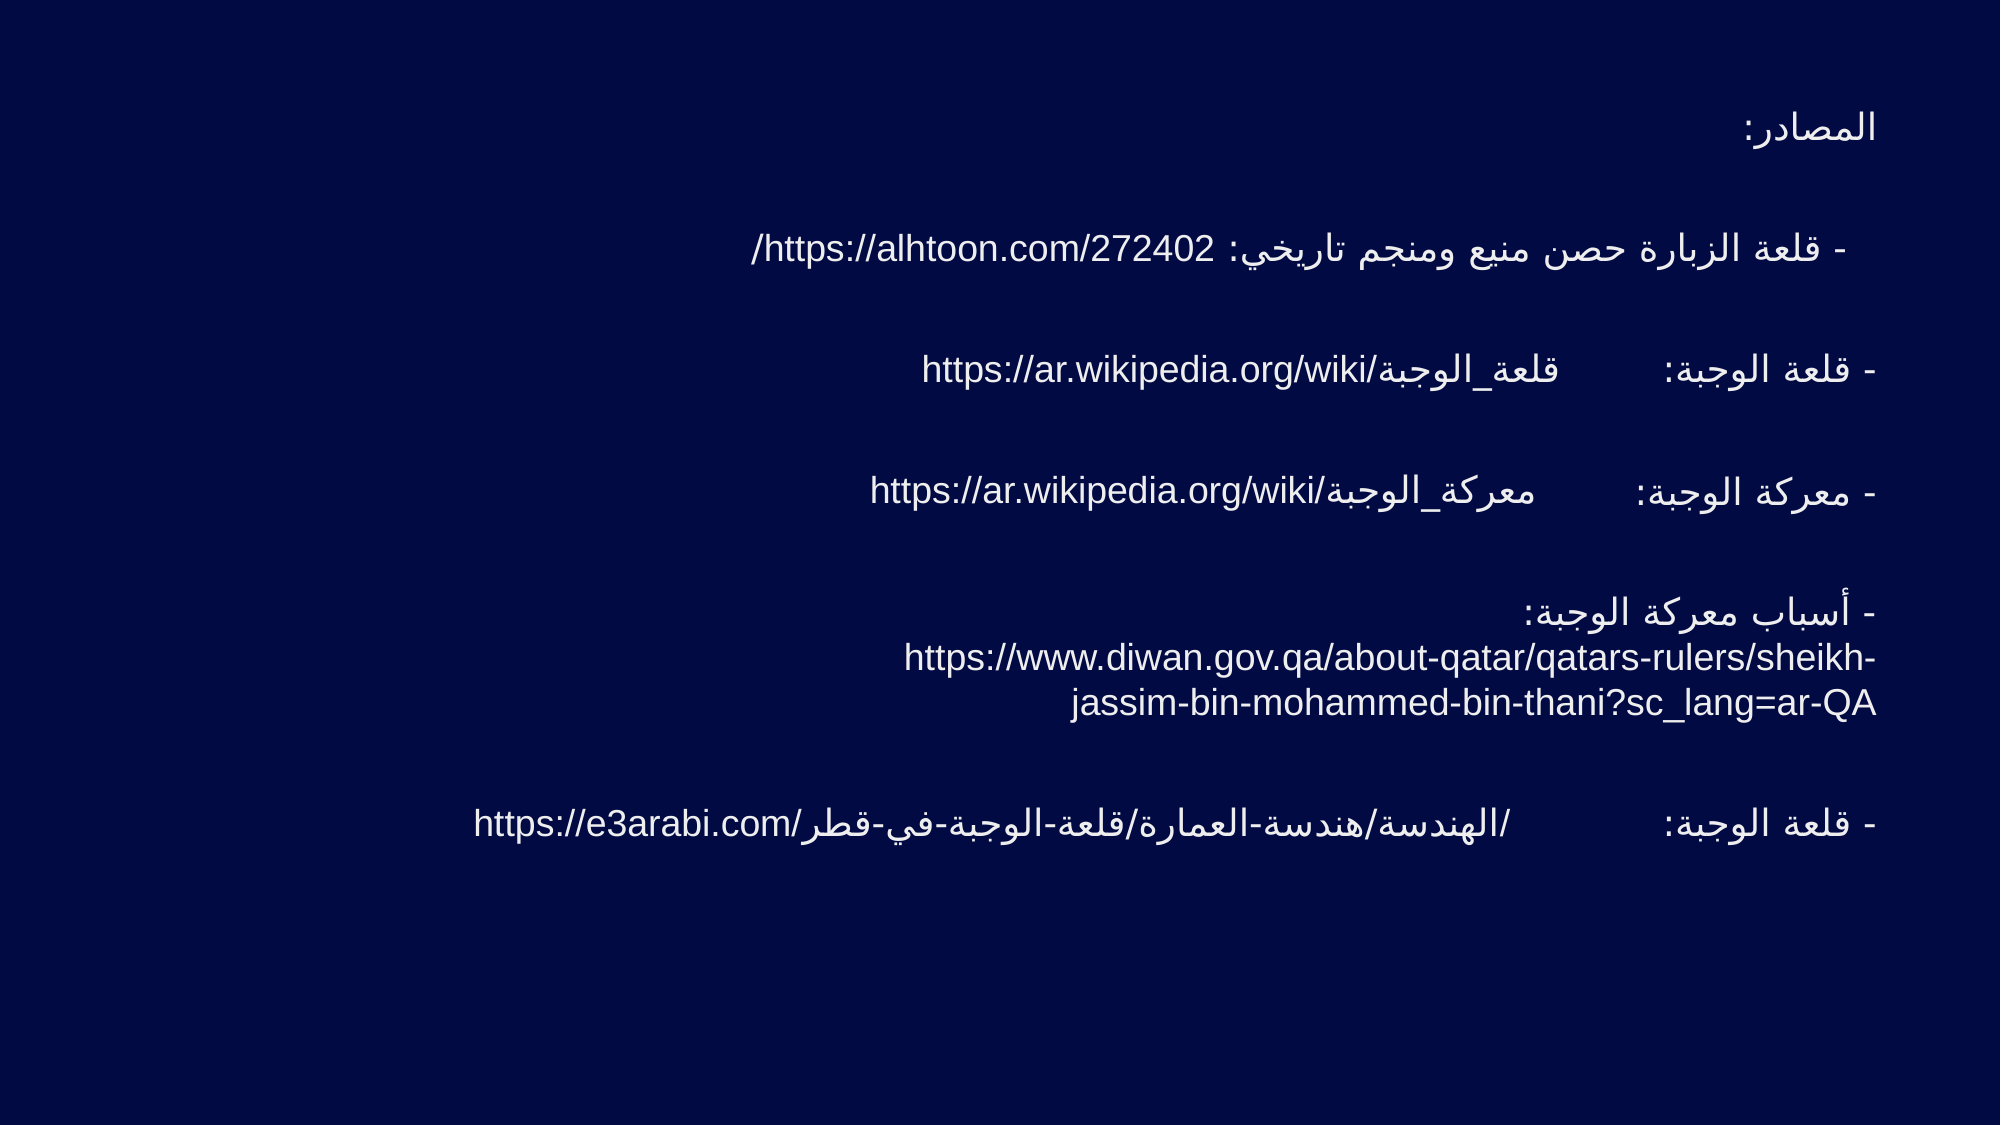

المصادر:
- قلعة الزبارة حصن منيع ومنجم تاريخي: https://alhtoon.com/272402/
- قلعة الوجبة:
- قلعة الوجبة:
https://ar.wikipedia.org/wiki/قلعة_الوجبة
https://ar.wikipedia.org/wiki/معركة_الوجبة
- معركة الوجبة:
- أسباب معركة الوجبة: https://www.diwan.gov.qa/about-qatar/qatars-rulers/sheikh-jassim-bin-mohammed-bin-thani?sc_lang=ar-QA
https://e3arabi.com/الهندسة/هندسة-العمارة/قلعة-الوجبة-في-قطر/